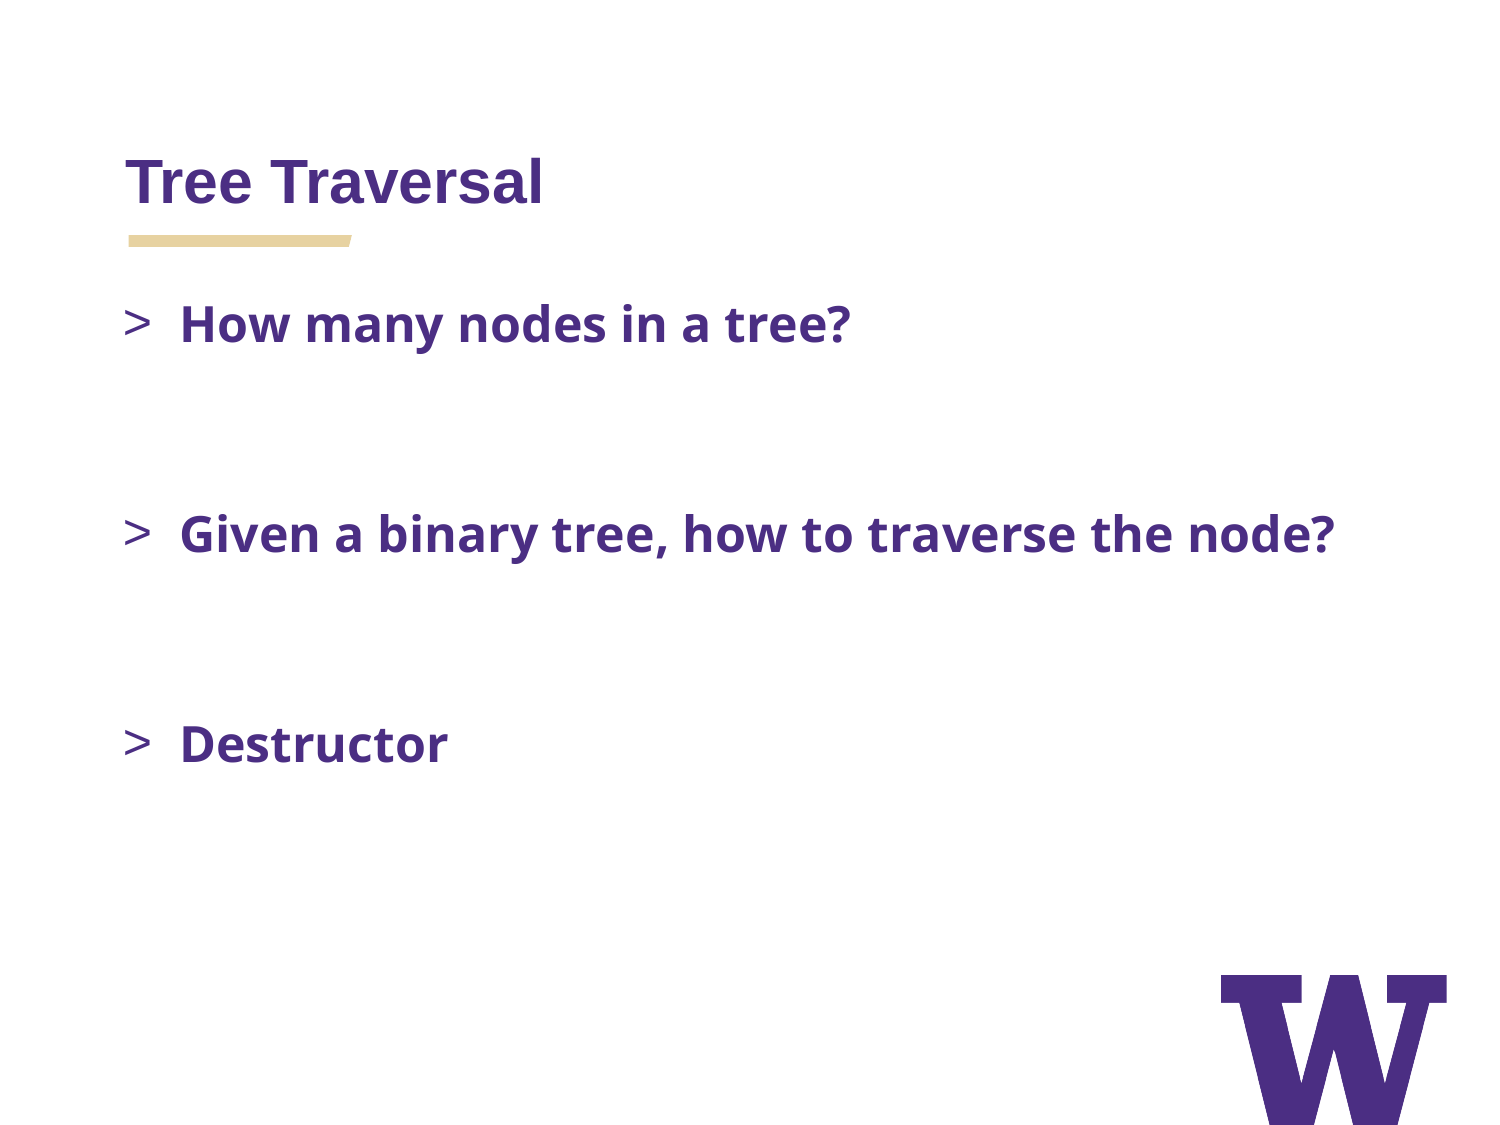

# Tree Traversal
How many nodes in a tree?

Given a binary tree, how to traverse the node?

Destructor